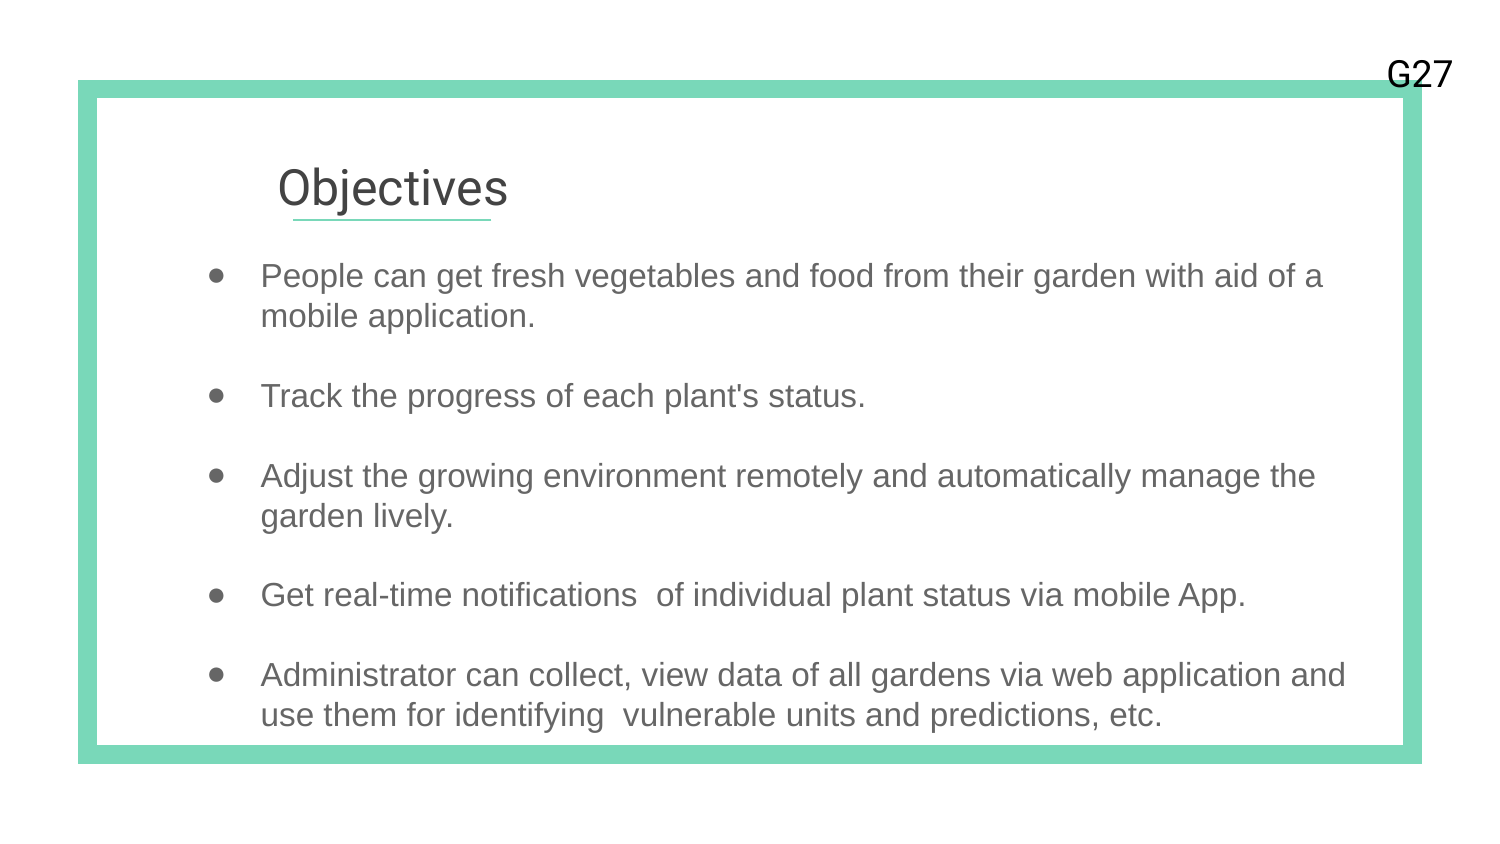

G27
# Objectives
People can get fresh vegetables and food from their garden with aid of a mobile application.

Track the progress of each plant's status.

Adjust the growing environment remotely and automatically manage the  garden lively.

Get real-time notifications  of individual plant status via mobile App.

Administrator can collect, view data of all gardens via web application and use them for identifying  vulnerable units and predictions, etc.